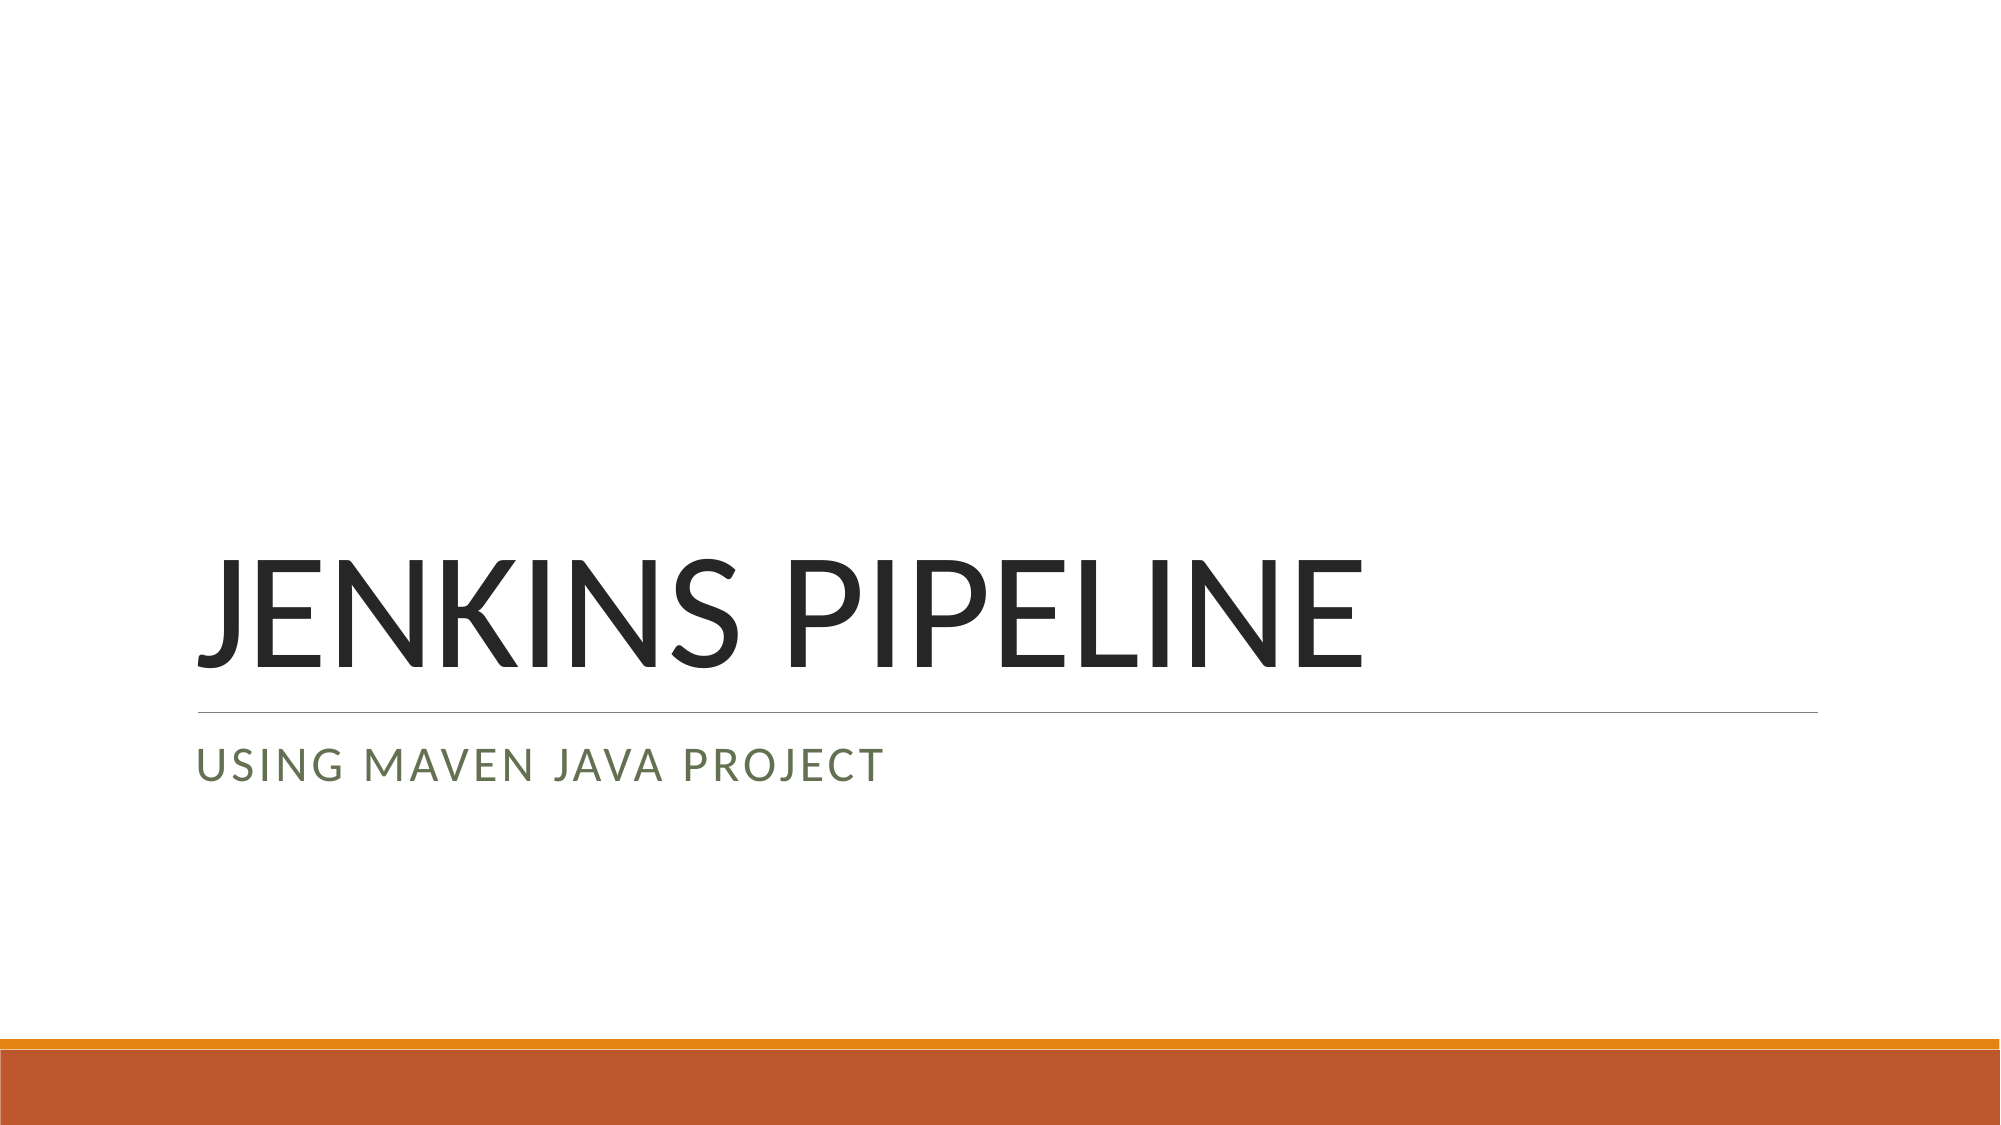

# JENKINS PIPELINE
USING MAVEN JAVA PROJECT